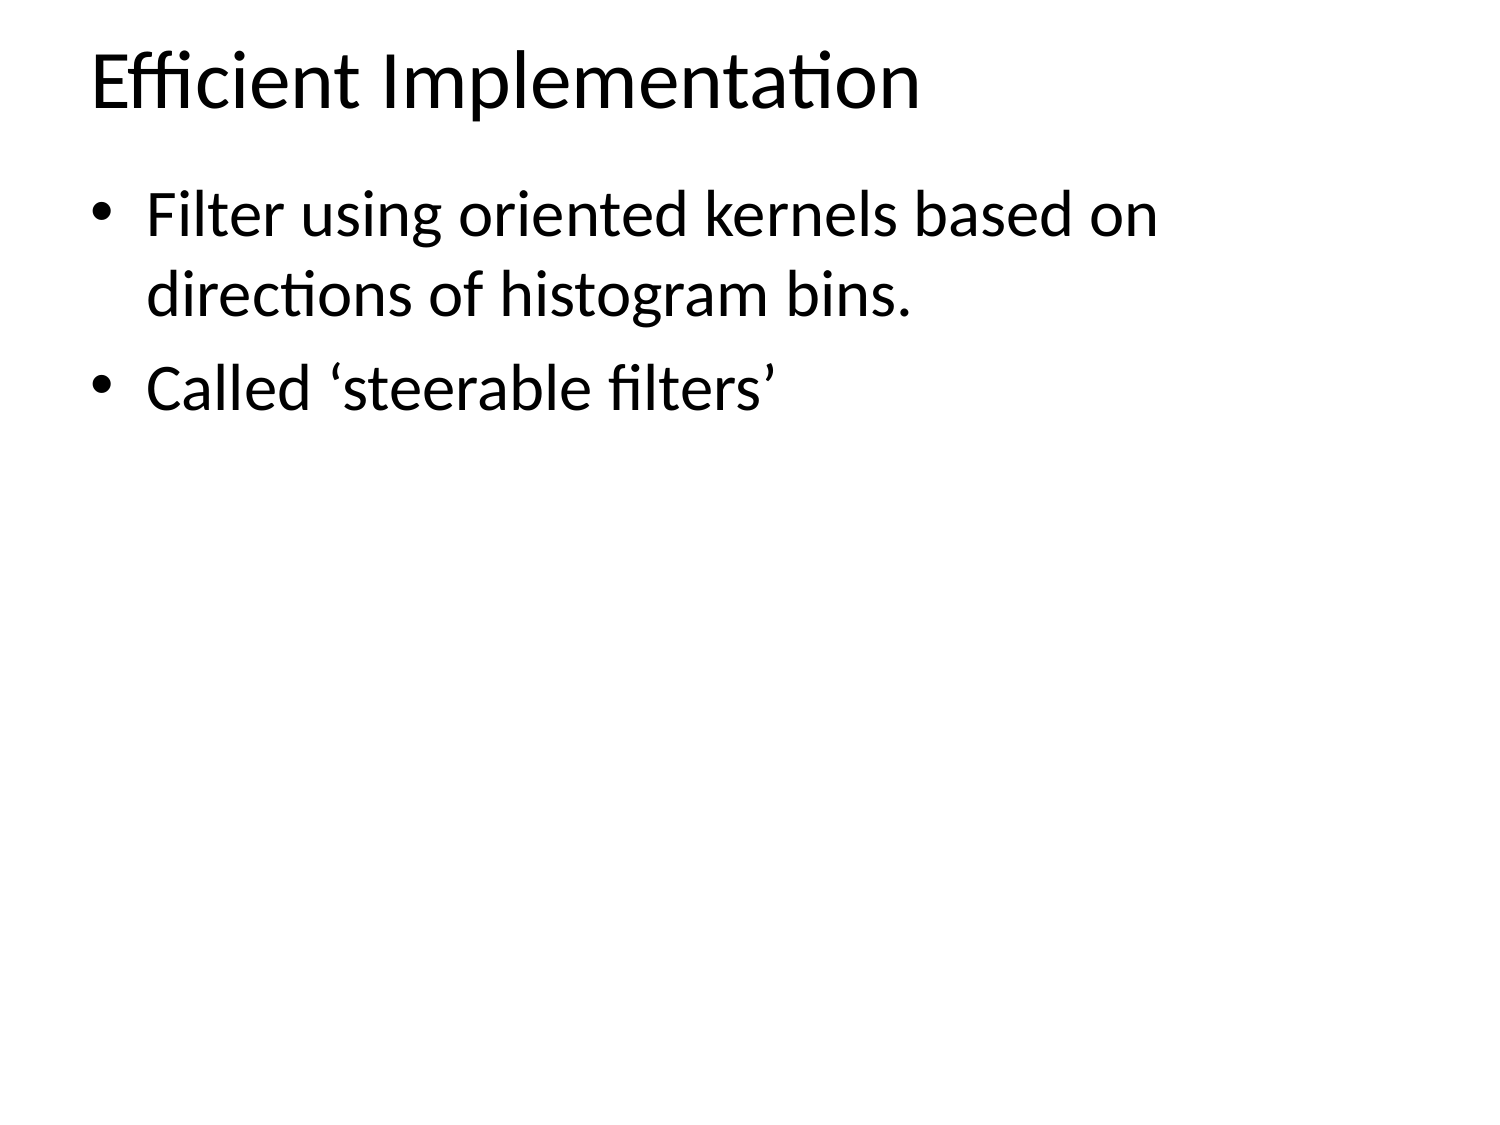

# Efficient Implementation
Filter using oriented kernels based on directions of histogram bins.
Called ‘steerable filters’